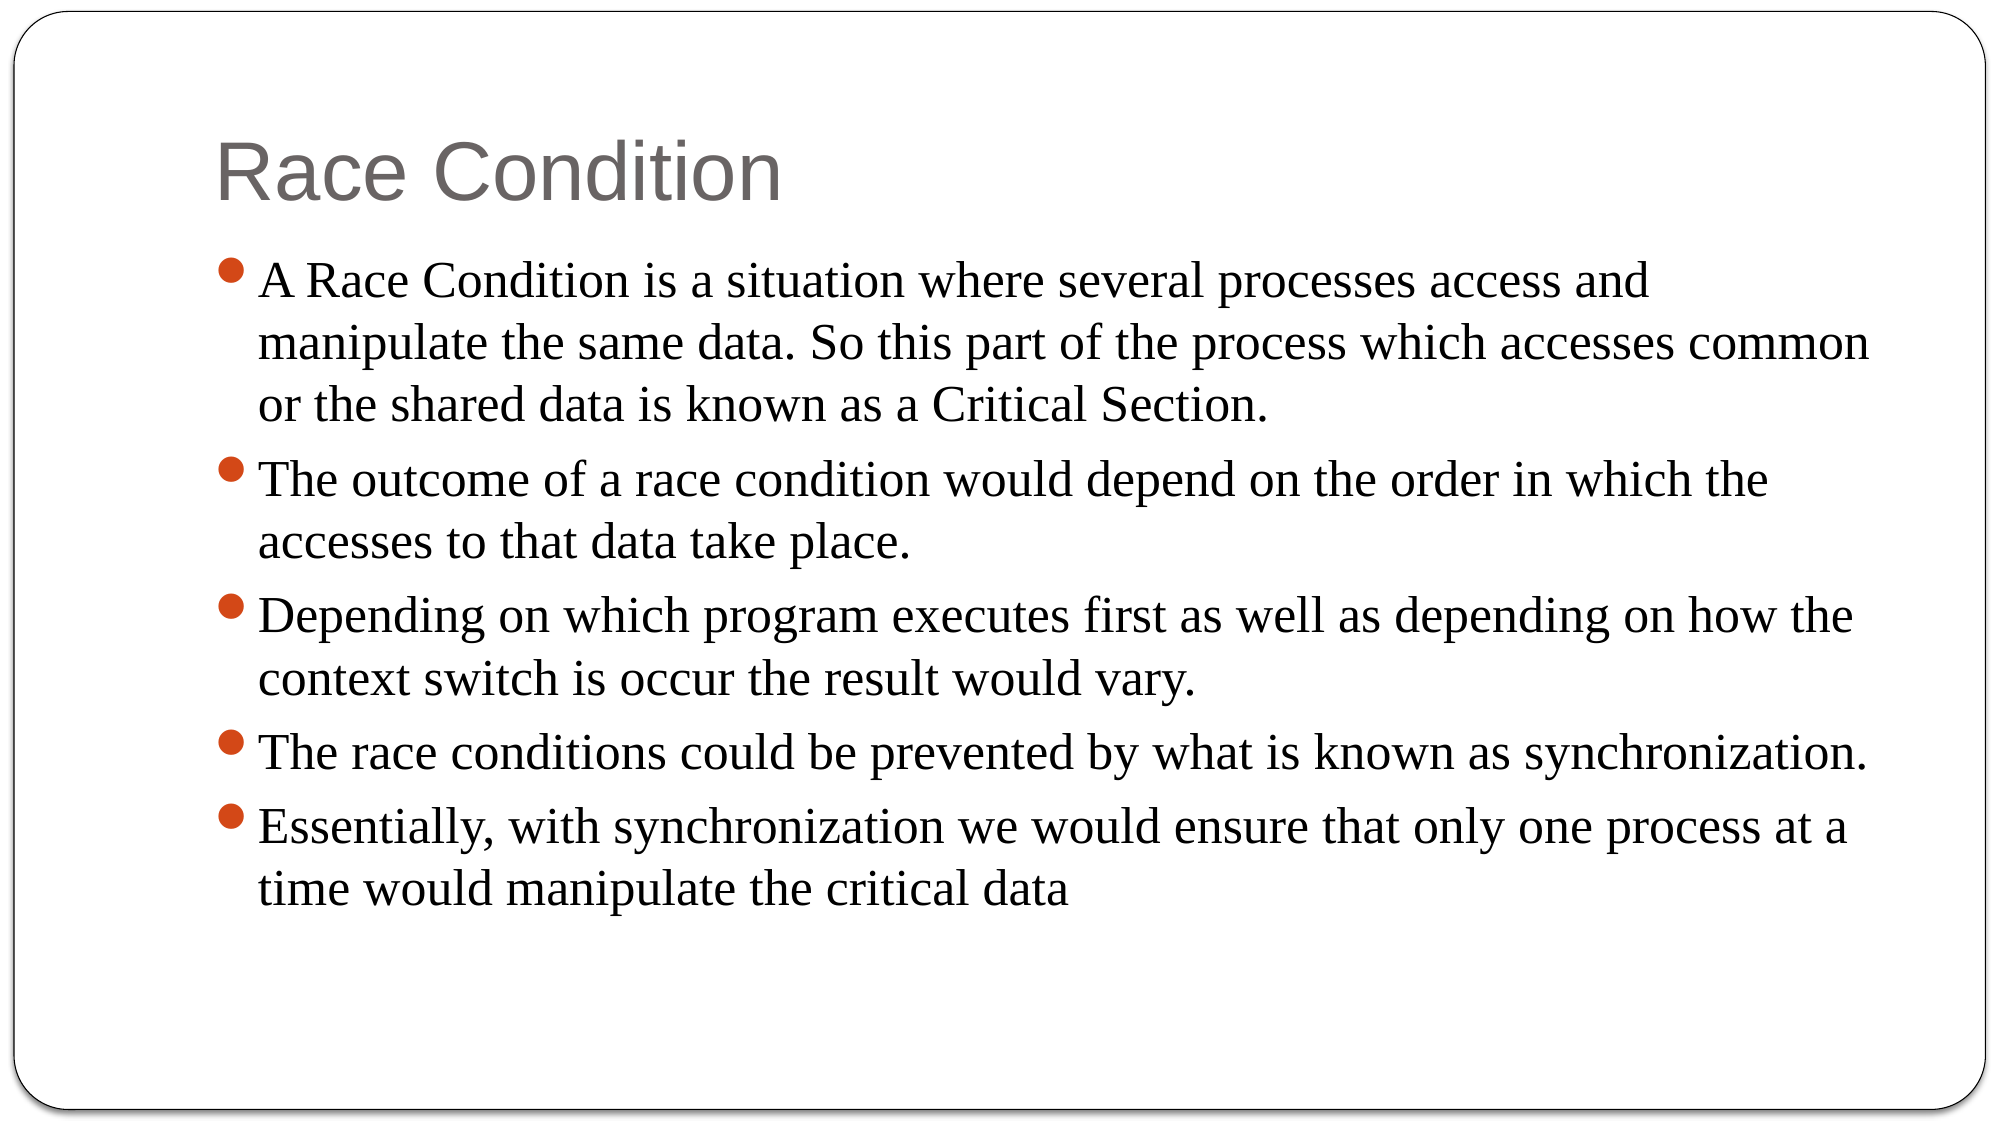

# Race Condition
A Race Condition is a situation where several processes access and manipulate the same data. So this part of the process which accesses common or the shared data is known as a Critical Section.
The outcome of a race condition would depend on the order in which the accesses to that data take place.
Depending on which program executes first as well as depending on how the context switch is occur the result would vary.
The race conditions could be prevented by what is known as synchronization.
Essentially, with synchronization we would ensure that only one process at a time would manipulate the critical data